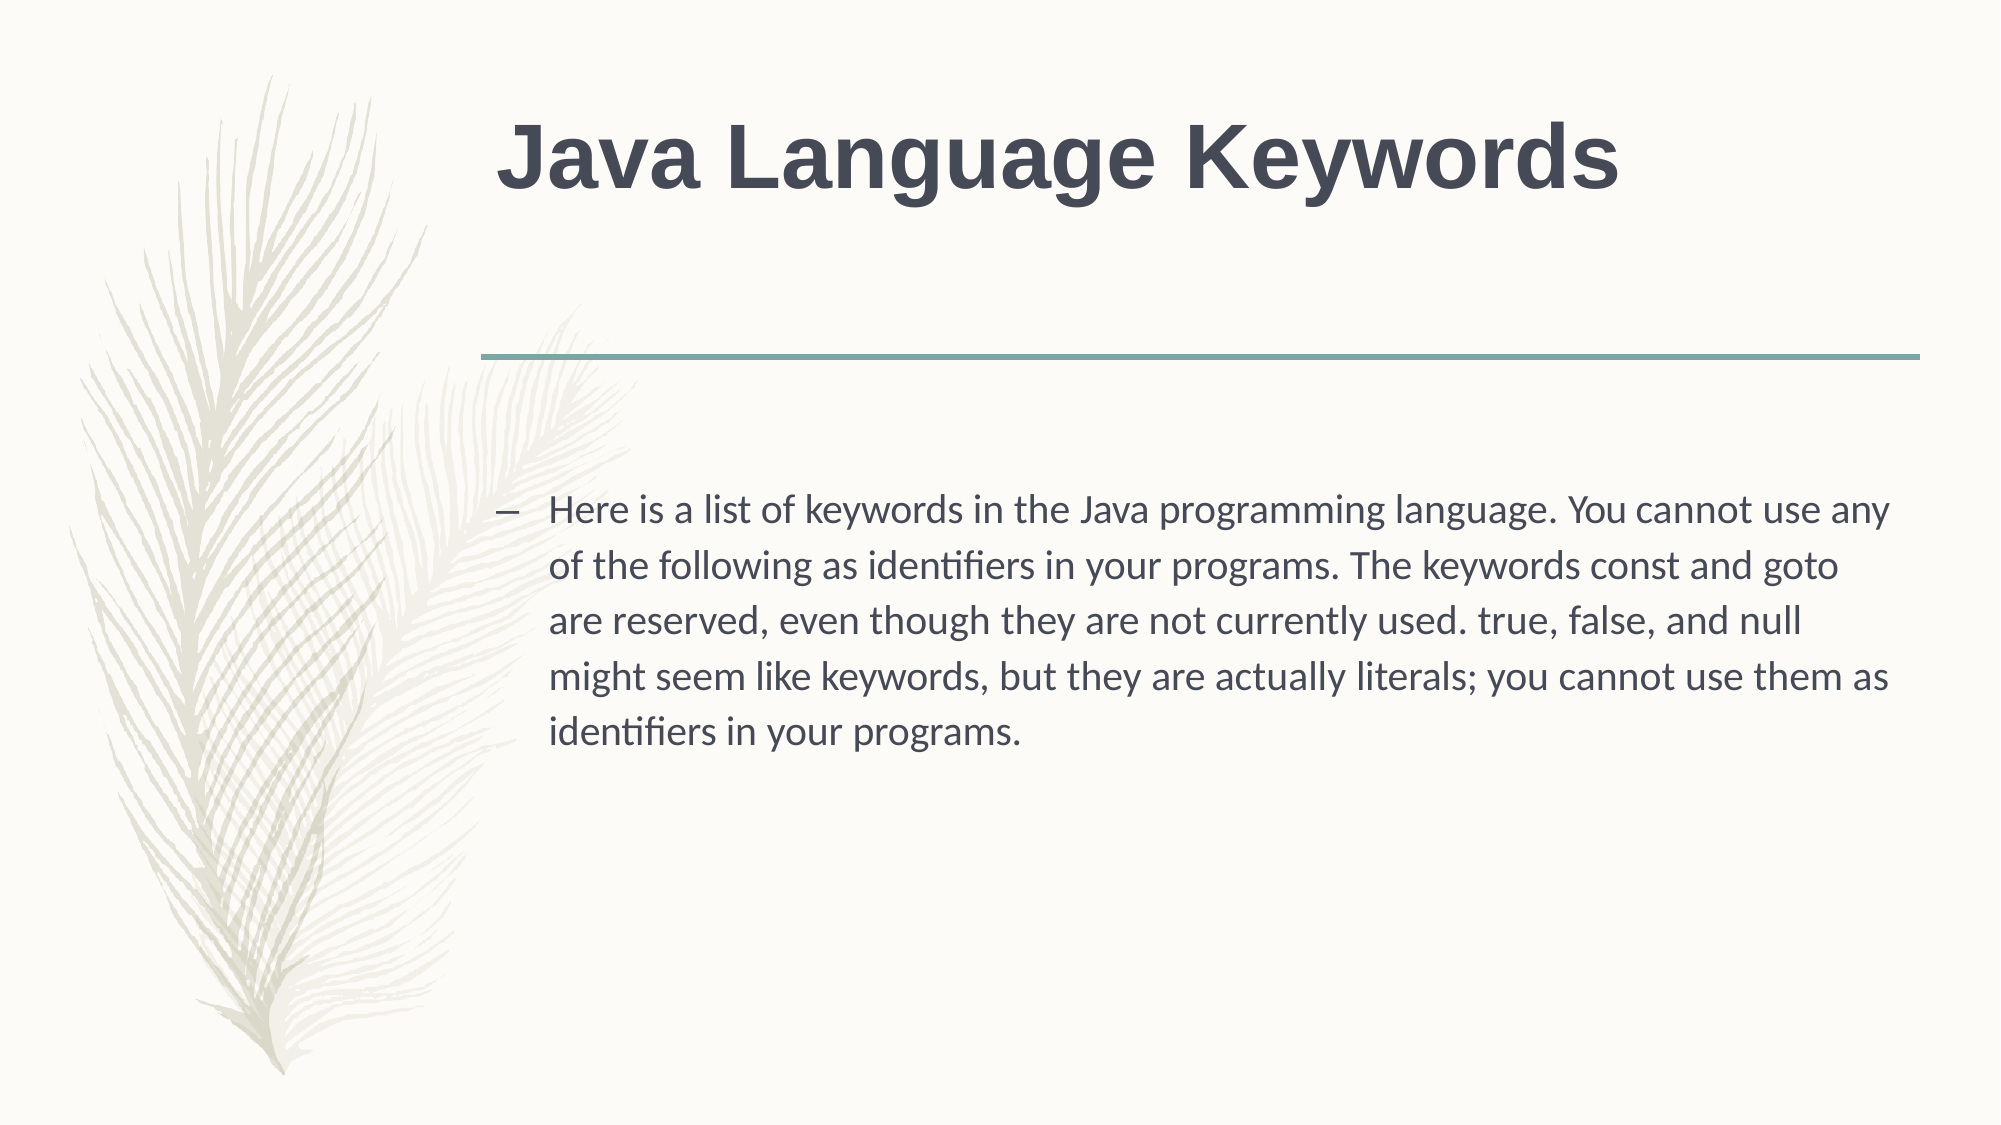

# Java Language Keywords
–	Here is a list of keywords in the Java programming language. You cannot use any  of the following as identifiers in your programs. The keywords const and goto  are reserved, even though they are not currently used. true, false, and null  might seem like keywords, but they are actually literals; you cannot use them as  identifiers in your programs.